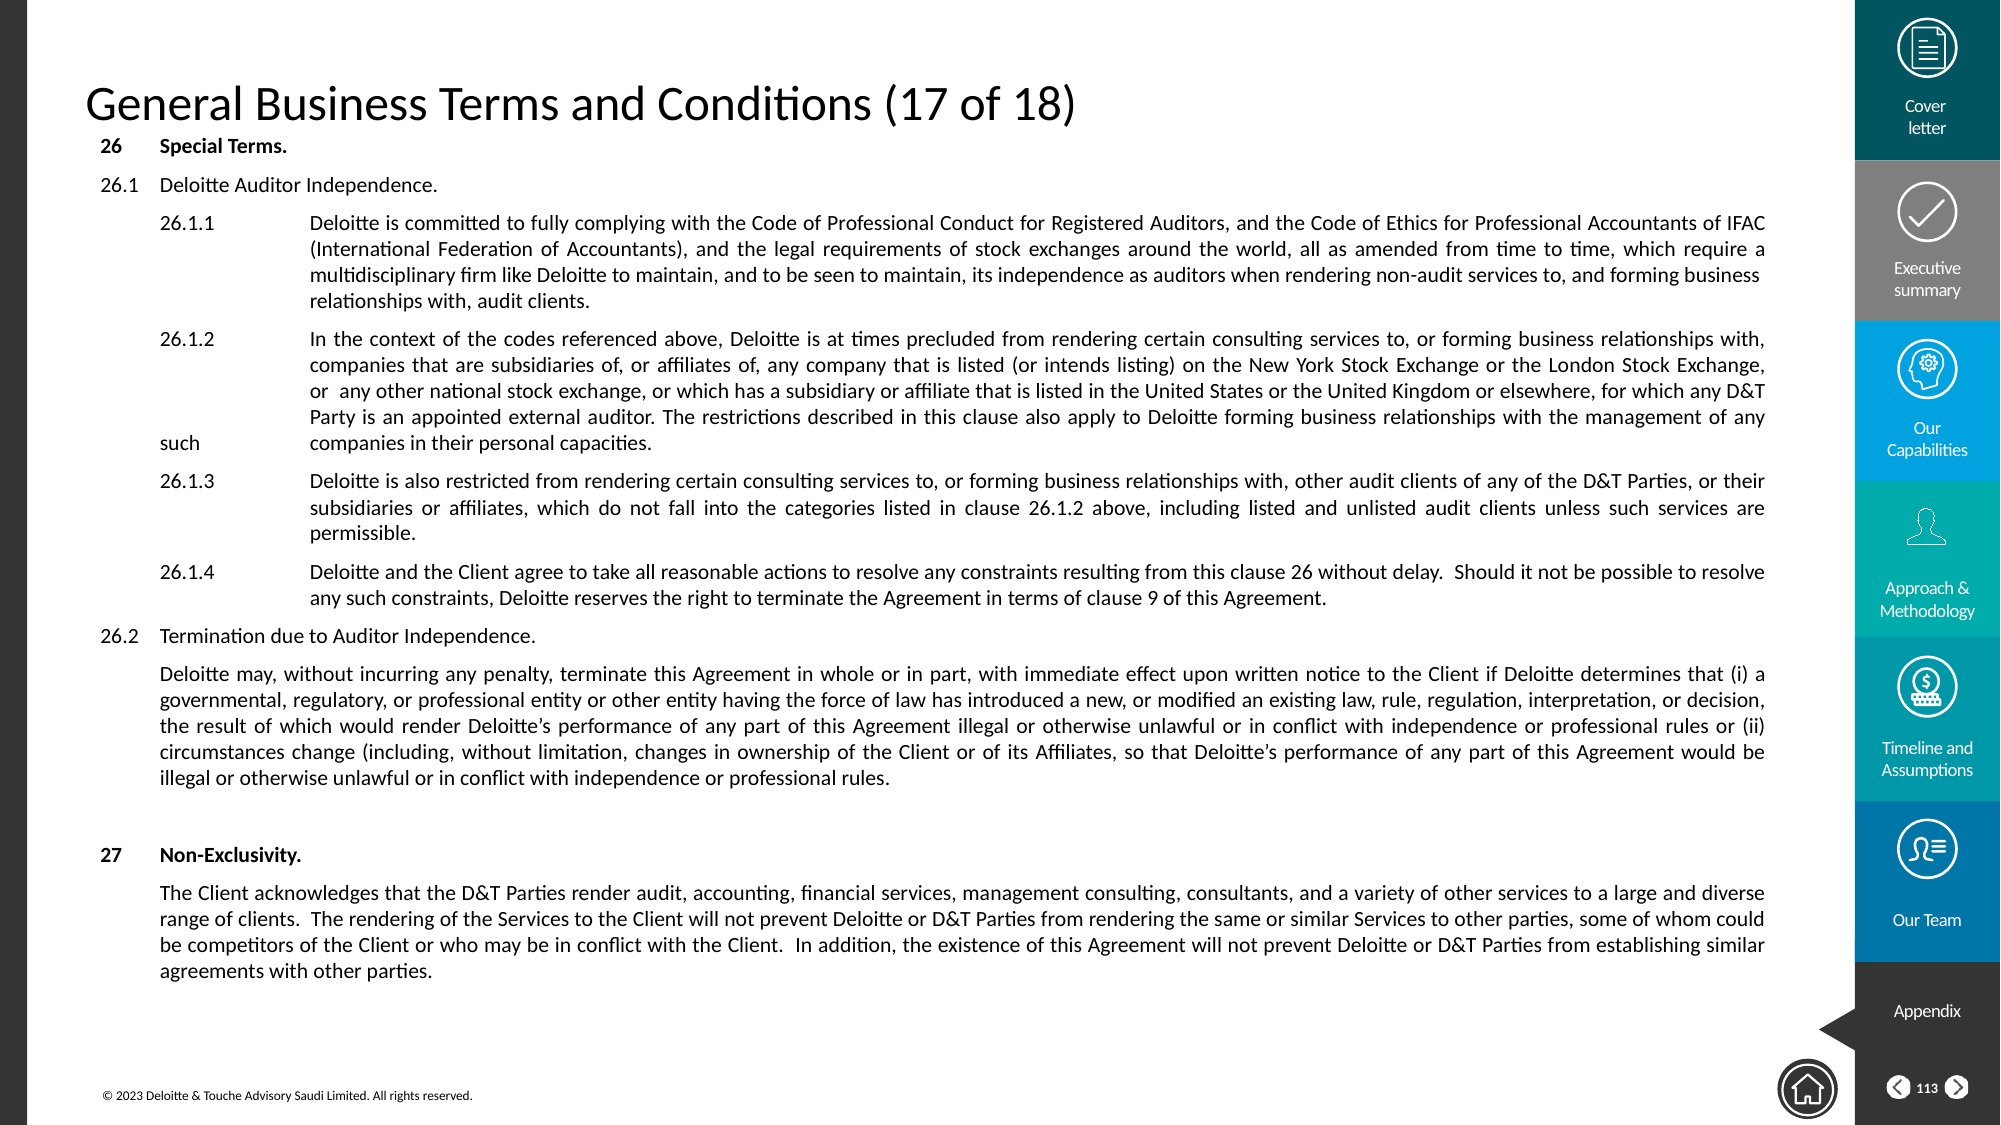

# General Business Terms and Conditions (17 of 18)
26	Special Terms.
26.1	Deloitte Auditor Independence.
	26.1.1	Deloitte is committed to fully complying with the Code of Professional Conduct for Registered Auditors, and the Code of Ethics for Professional Accountants of IFAC 	(International Federation of Accountants), and the legal requirements of stock exchanges around the world, all as amended from time to time, which require a 	multidisciplinary firm like Deloitte to maintain, and to be seen to maintain, its independence as auditors when rendering non-audit services to, and forming business  	relationships with, audit clients.
	26.1.2	In the context of the codes referenced above, Deloitte is at times precluded from rendering certain consulting services to, or forming business relationships with, 	companies that are subsidiaries of, or affiliates of, any company that is listed (or intends listing) on the New York Stock Exchange or the London Stock Exchange, 	or  any other national stock exchange, or which has a subsidiary or affiliate that is listed in the United States or the United Kingdom or elsewhere, for which any D&T 	Party is an appointed external auditor. The restrictions described in this clause also apply to Deloitte forming business relationships with the management of any such  	companies in their personal capacities.
	26.1.3	Deloitte is also restricted from rendering certain consulting services to, or forming business relationships with, other audit clients of any of the D&T Parties, or their 	subsidiaries or affiliates, which do not fall into the categories listed in clause 26.1.2 above, including listed and unlisted audit clients unless such services are 	permissible.
	26.1.4	Deloitte and the Client agree to take all reasonable actions to resolve any constraints resulting from this clause 26 without delay.  Should it not be possible to resolve 	any such constraints, Deloitte reserves the right to terminate the Agreement in terms of clause 9 of this Agreement.
26.2	Termination due to Auditor Independence.
	Deloitte may, without incurring any penalty, terminate this Agreement in whole or in part, with immediate effect upon written notice to the Client if Deloitte determines that (i) a governmental, regulatory, or professional entity or other entity having the force of law has introduced a new, or modified an existing law, rule, regulation, interpretation, or decision, the result of which would render Deloitte’s performance of any part of this Agreement illegal or otherwise unlawful or in conflict with independence or professional rules or (ii) circumstances change (including, without limitation, changes in ownership of the Client or of its Affiliates, so that Deloitte’s performance of any part of this Agreement would be illegal or otherwise unlawful or in conflict with independence or professional rules.

27	Non-Exclusivity.
	The Client acknowledges that the D&T Parties render audit, accounting, financial services, management consulting, consultants, and a variety of other services to a large and diverse range of clients.  The rendering of the Services to the Client will not prevent Deloitte or D&T Parties from rendering the same or similar Services to other parties, some of whom could be competitors of the Client or who may be in conflict with the Client.  In addition, the existence of this Agreement will not prevent Deloitte or D&T Parties from establishing similar agreements with other parties.